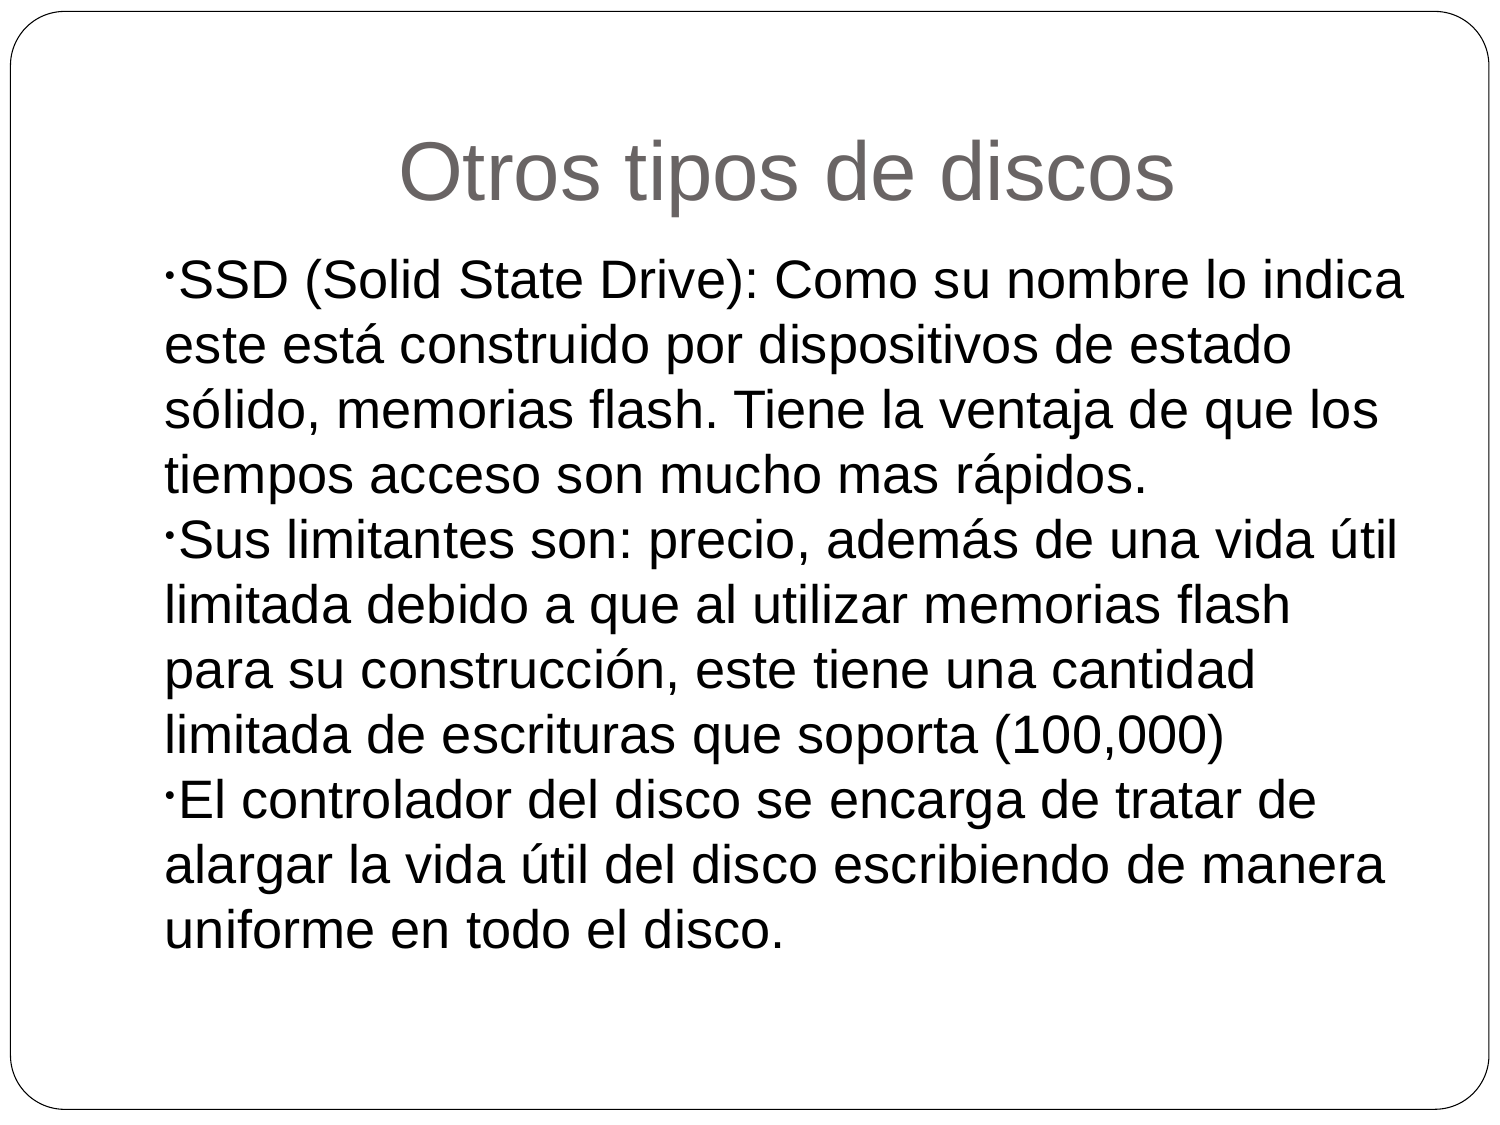

Otros tipos de discos
SSD (Solid State Drive): Como su nombre lo indica este está construido por dispositivos de estado sólido, memorias flash. Tiene la ventaja de que los tiempos acceso son mucho mas rápidos.
Sus limitantes son: precio, además de una vida útil limitada debido a que al utilizar memorias flash para su construcción, este tiene una cantidad limitada de escrituras que soporta (100,000)
El controlador del disco se encarga de tratar de alargar la vida útil del disco escribiendo de manera uniforme en todo el disco.